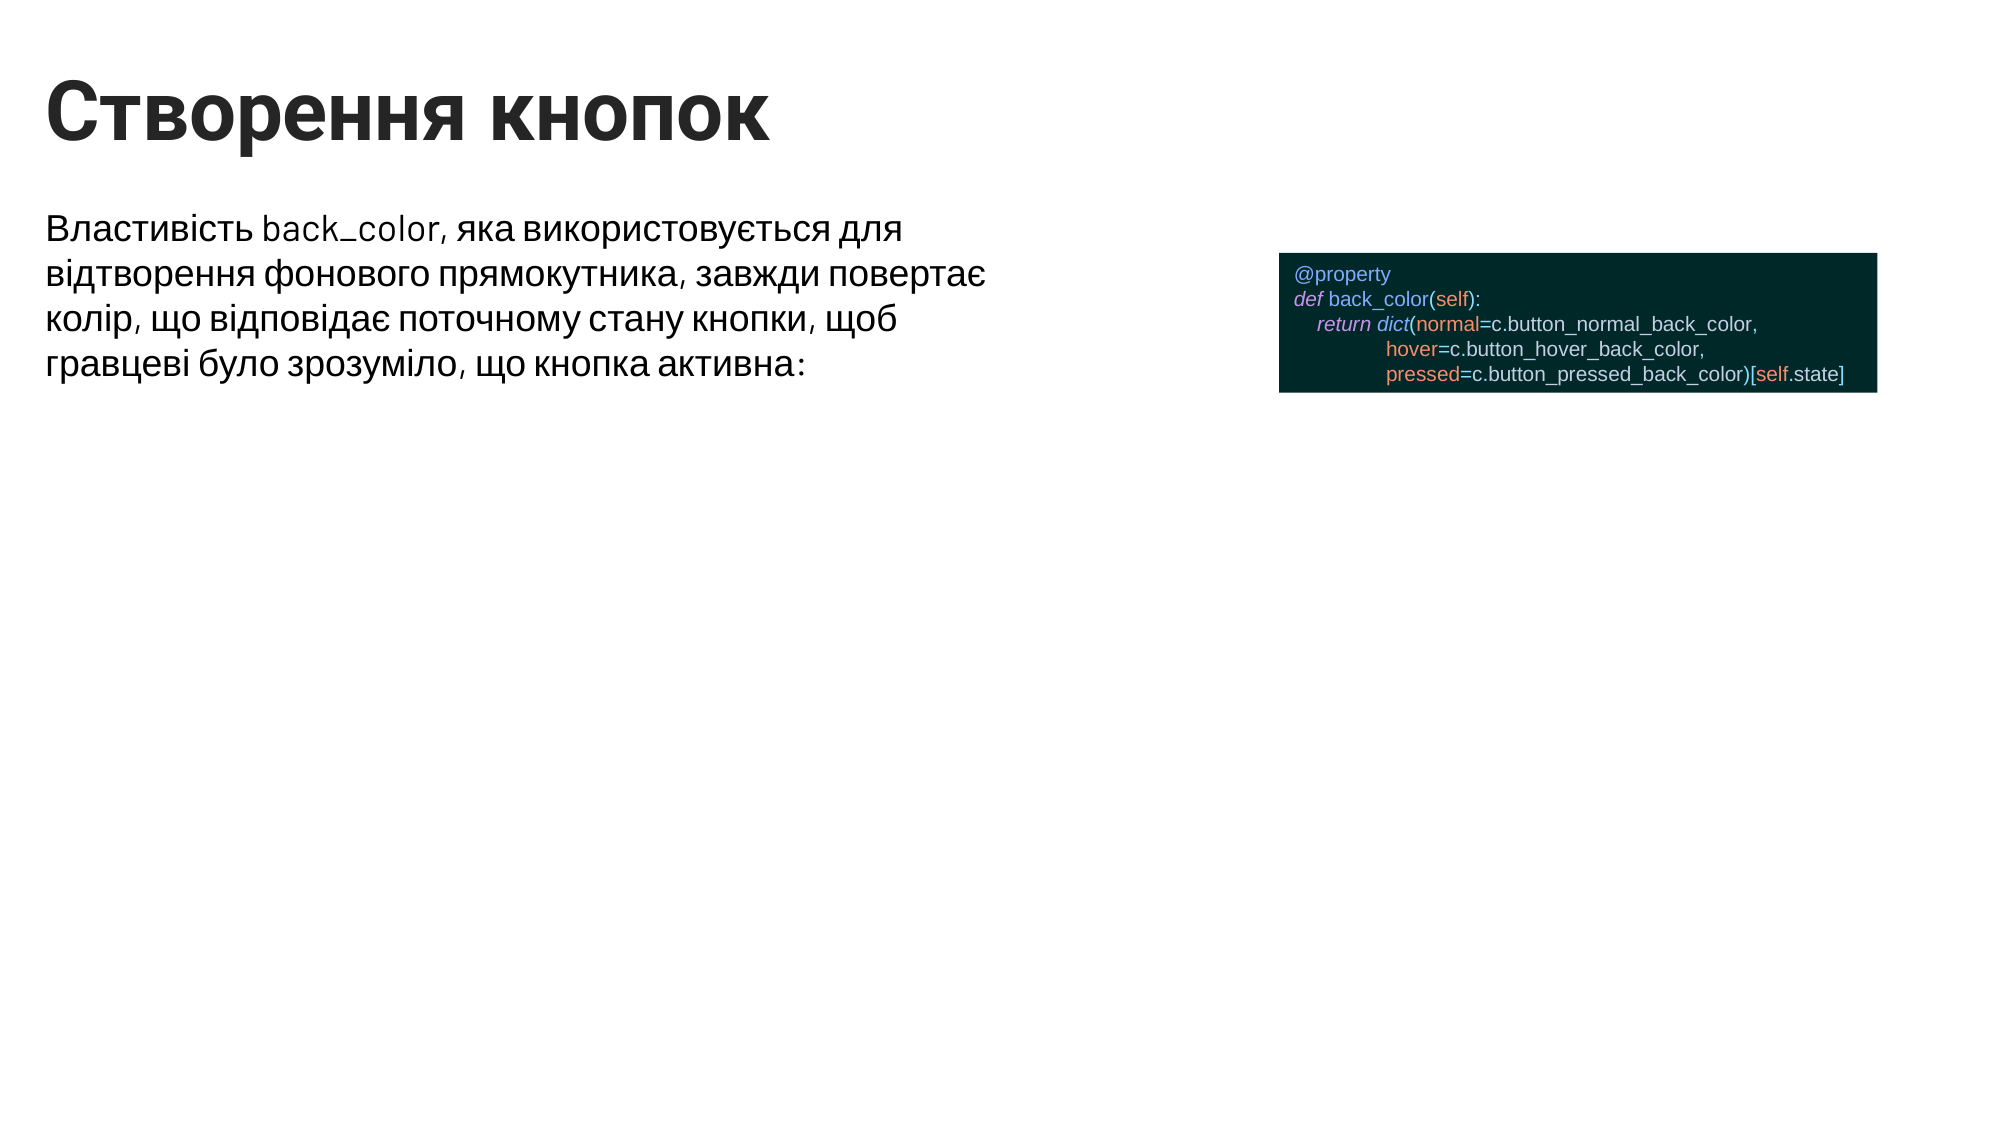

Створення кнопок

Властивість back_color, яка використовується для відтворення фонового прямокутника, завжди повертає колір, що відповідає поточному стану кнопки, щоб гравцеві було зрозуміло, що кнопка активна:
@property
def back_color(self):
    return dict(normal=c.button_normal_back_color,
                hover=c.button_hover_back_color,
                pressed=c.button_pressed_back_color)[self.state]